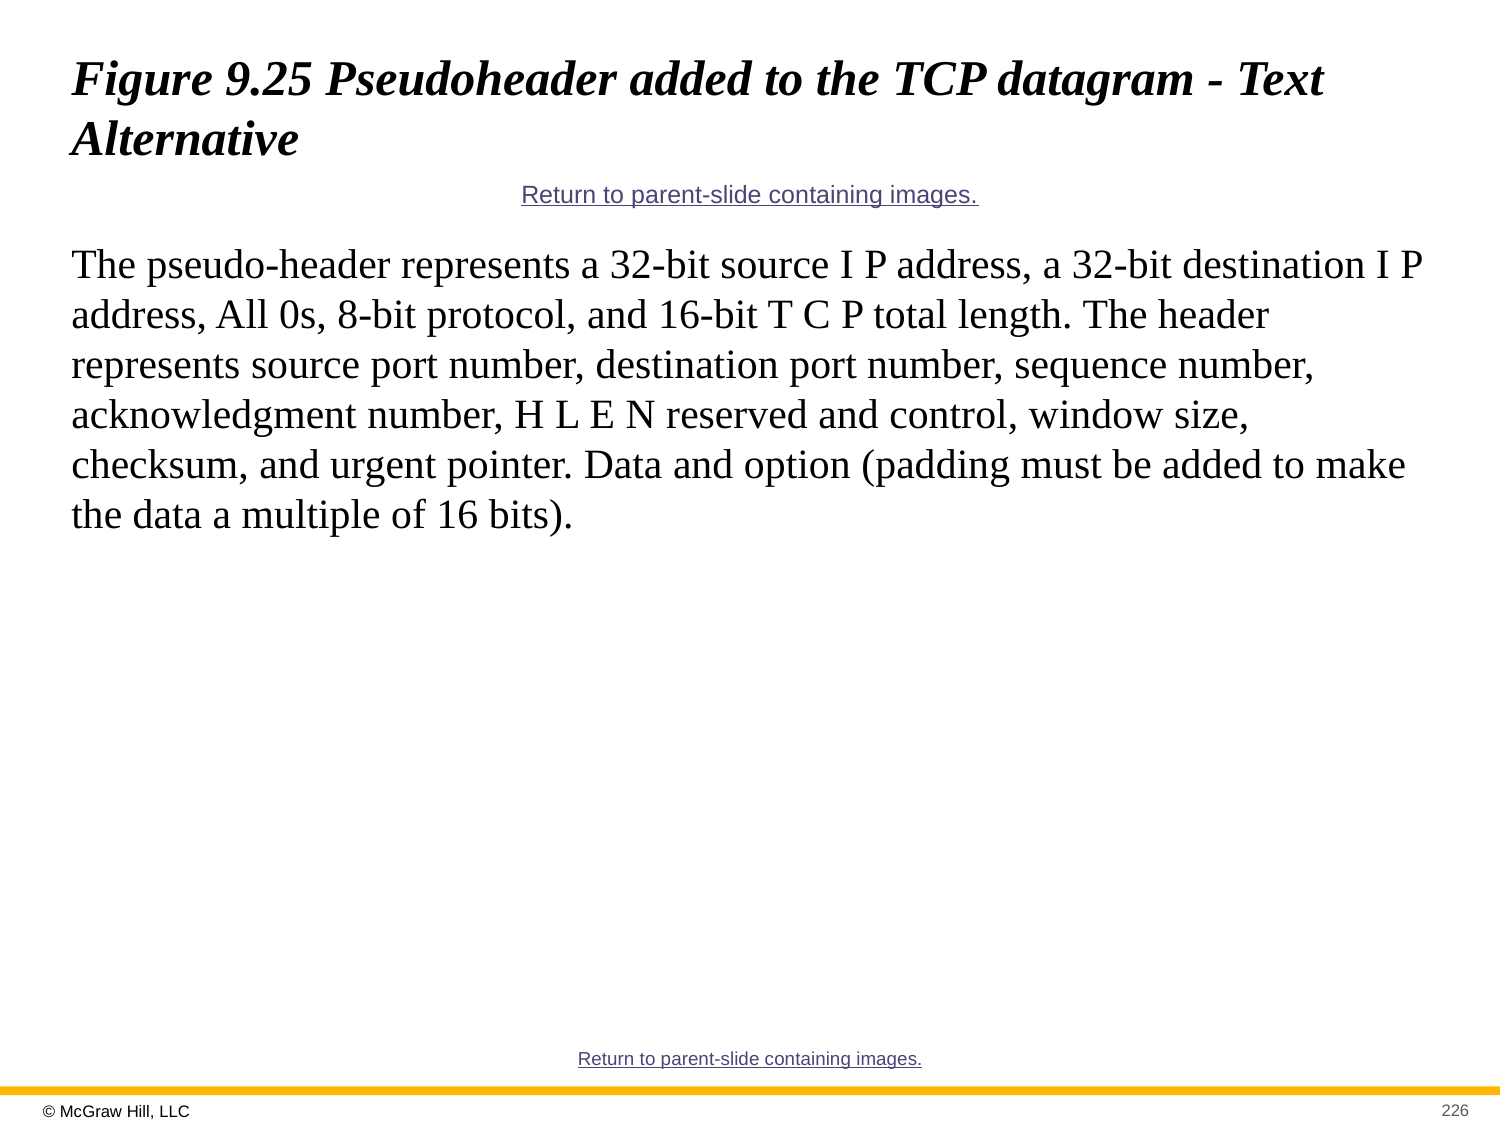

# Figure 9.25 Pseudoheader added to the TCP datagram - Text Alternative
Return to parent-slide containing images.
The pseudo-header represents a 32-bit source I P address, a 32-bit destination I P address, All 0s, 8-bit protocol, and 16-bit T C P total length. The header represents source port number, destination port number, sequence number, acknowledgment number, H L E N reserved and control, window size, checksum, and urgent pointer. Data and option (padding must be added to make the data a multiple of 16 bits).
Return to parent-slide containing images.
226